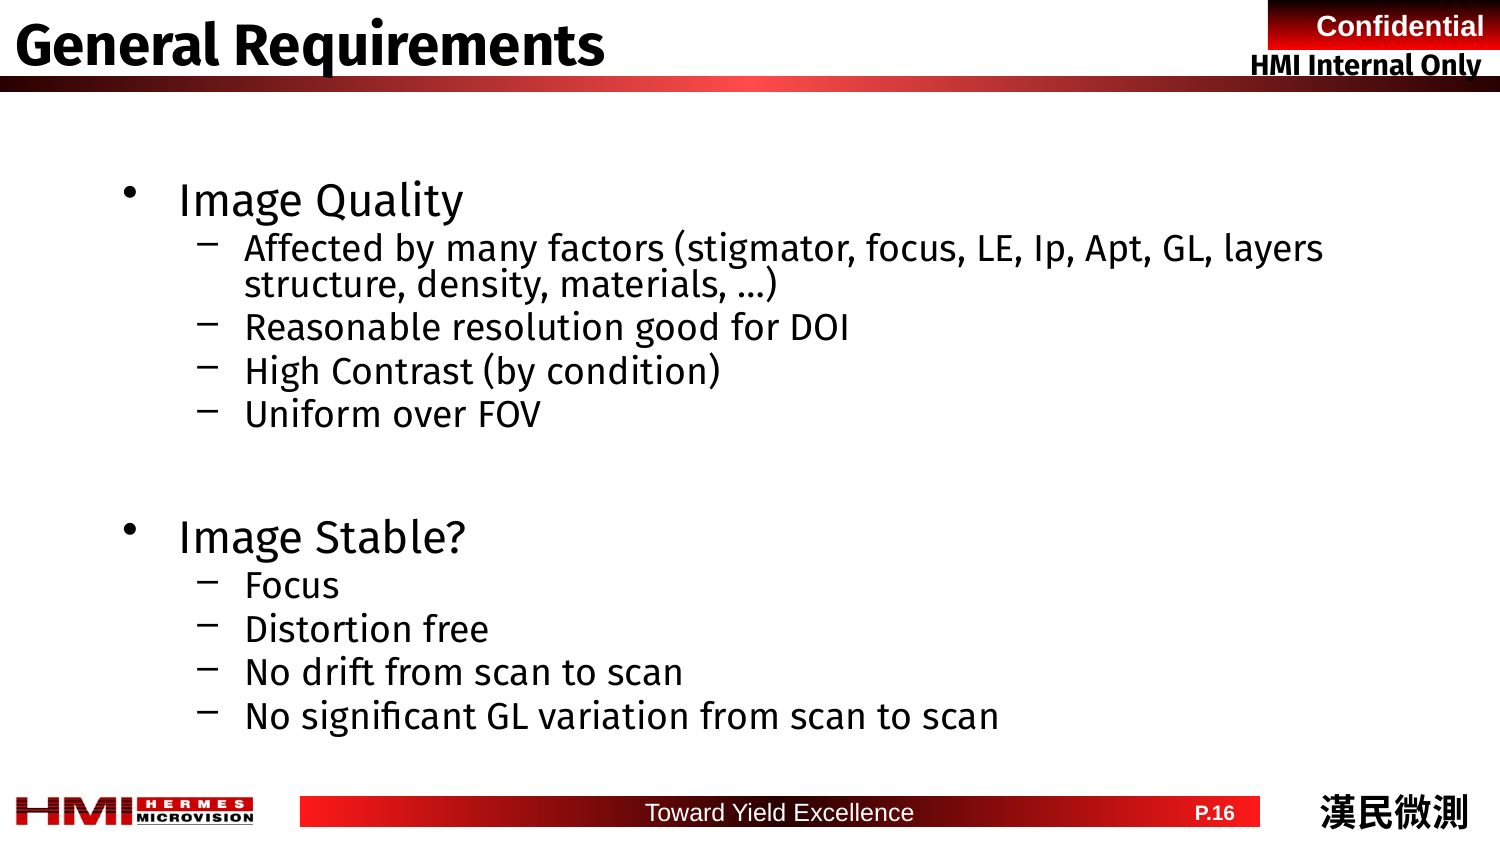

# General Requirements
Image Quality
Affected by many factors (stigmator, focus, LE, Ip, Apt, GL, layers structure, density, materials, …)
Reasonable resolution good for DOI
High Contrast (by condition)
Uniform over FOV

Image Stable?
Focus
Distortion free
No drift from scan to scan
No significant GL variation from scan to scan